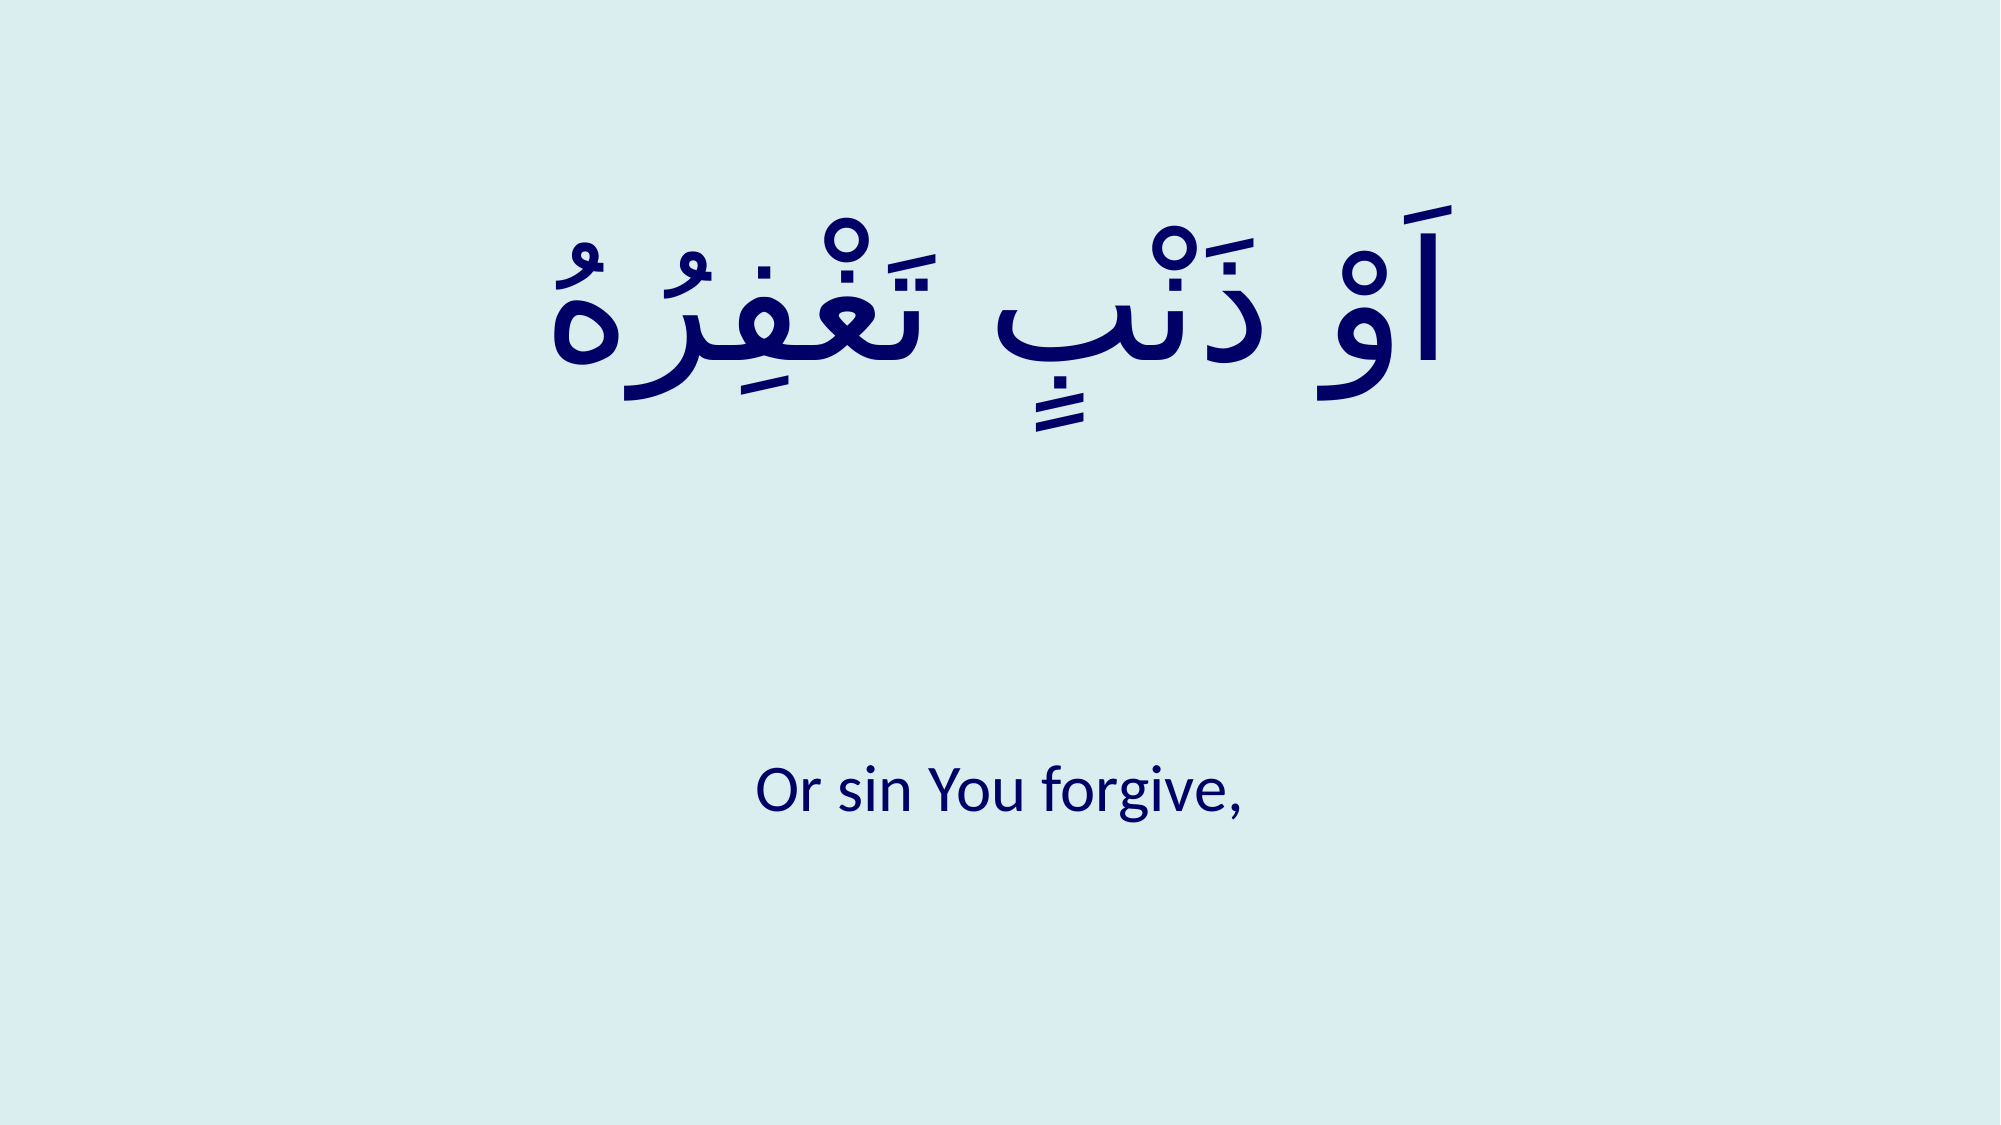

# اَوْ ذَنْبٍ تَغْفِرُهُ
Or sin You forgive,